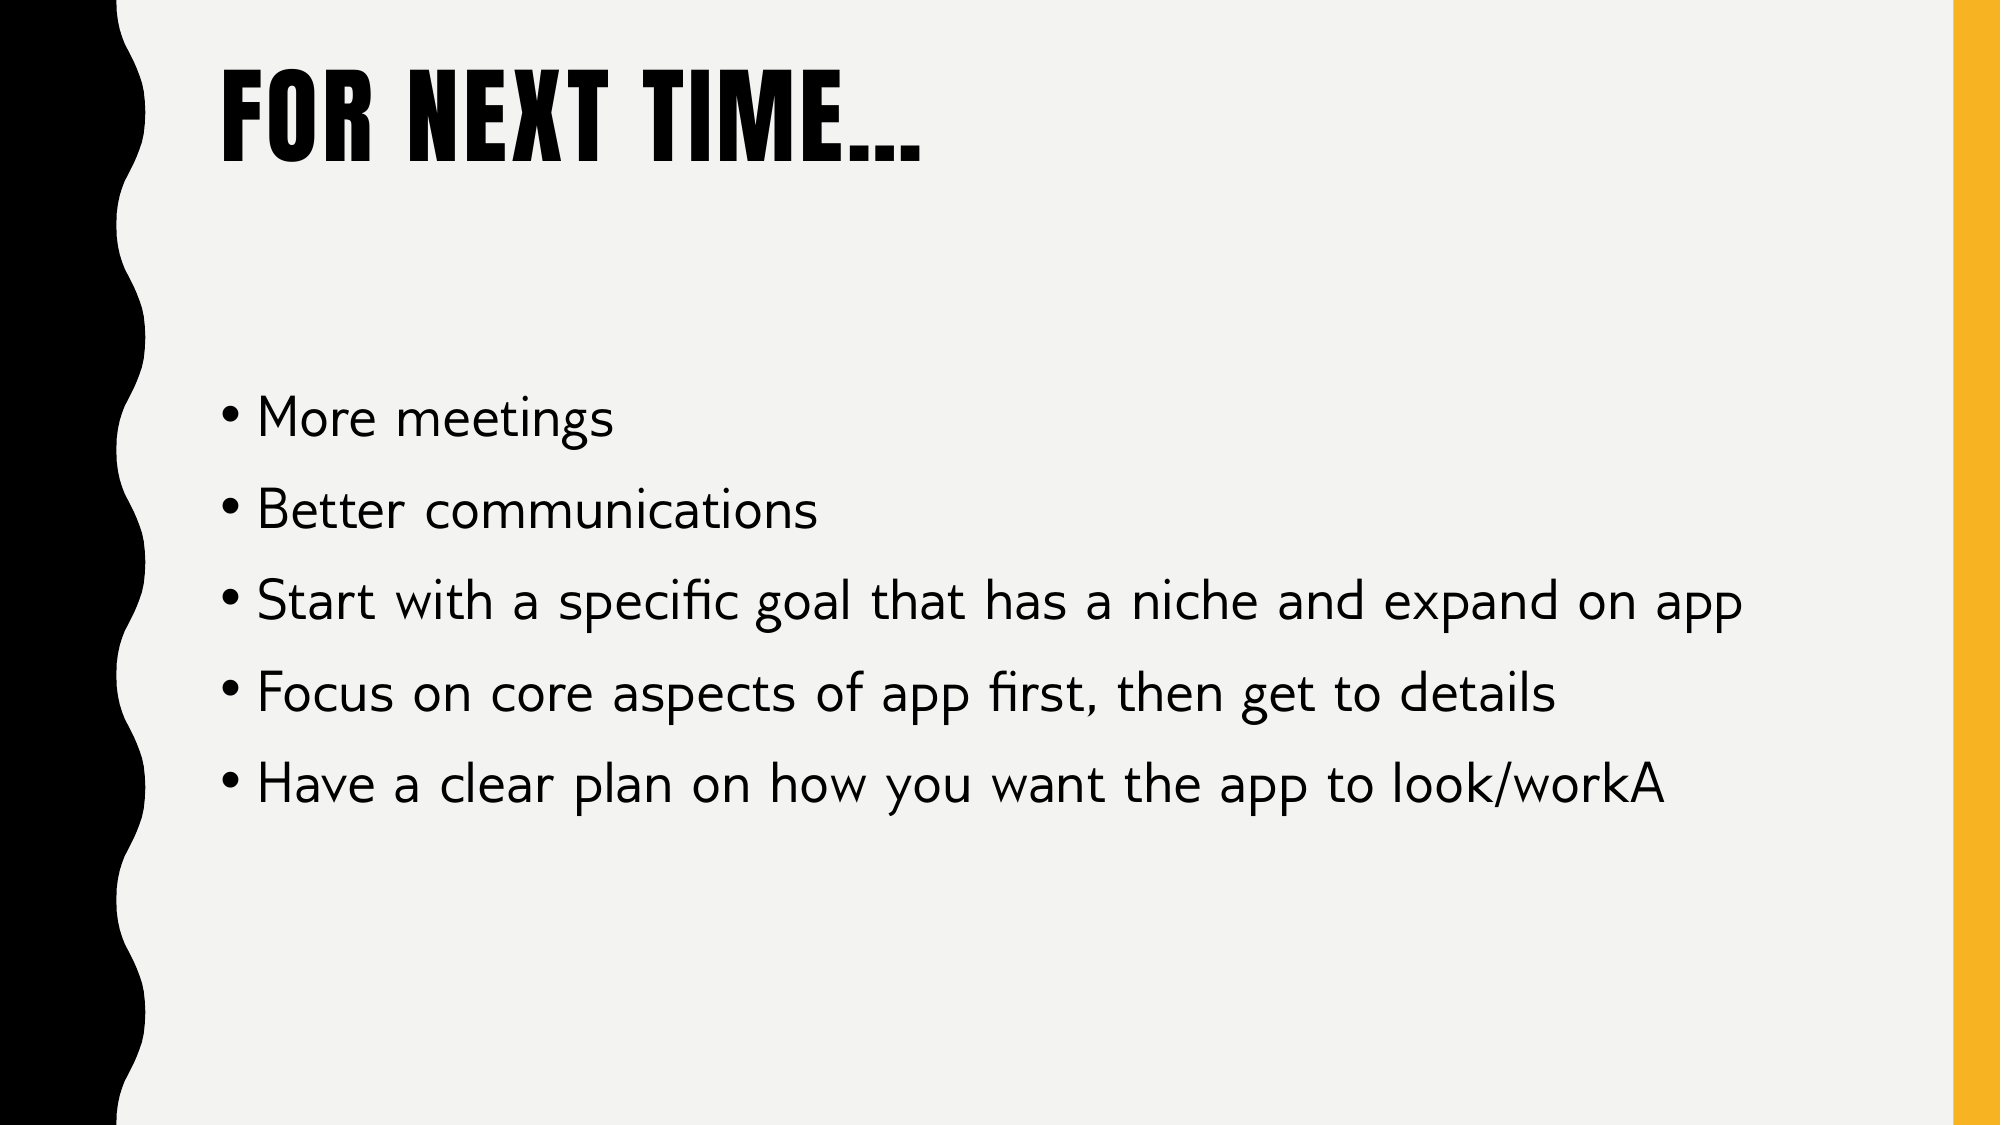

# For next time…
More meetings
Better communications
Start with a specific goal that has a niche and expand on app
Focus on core aspects of app first, then get to details
Have a clear plan on how you want the app to look/workA